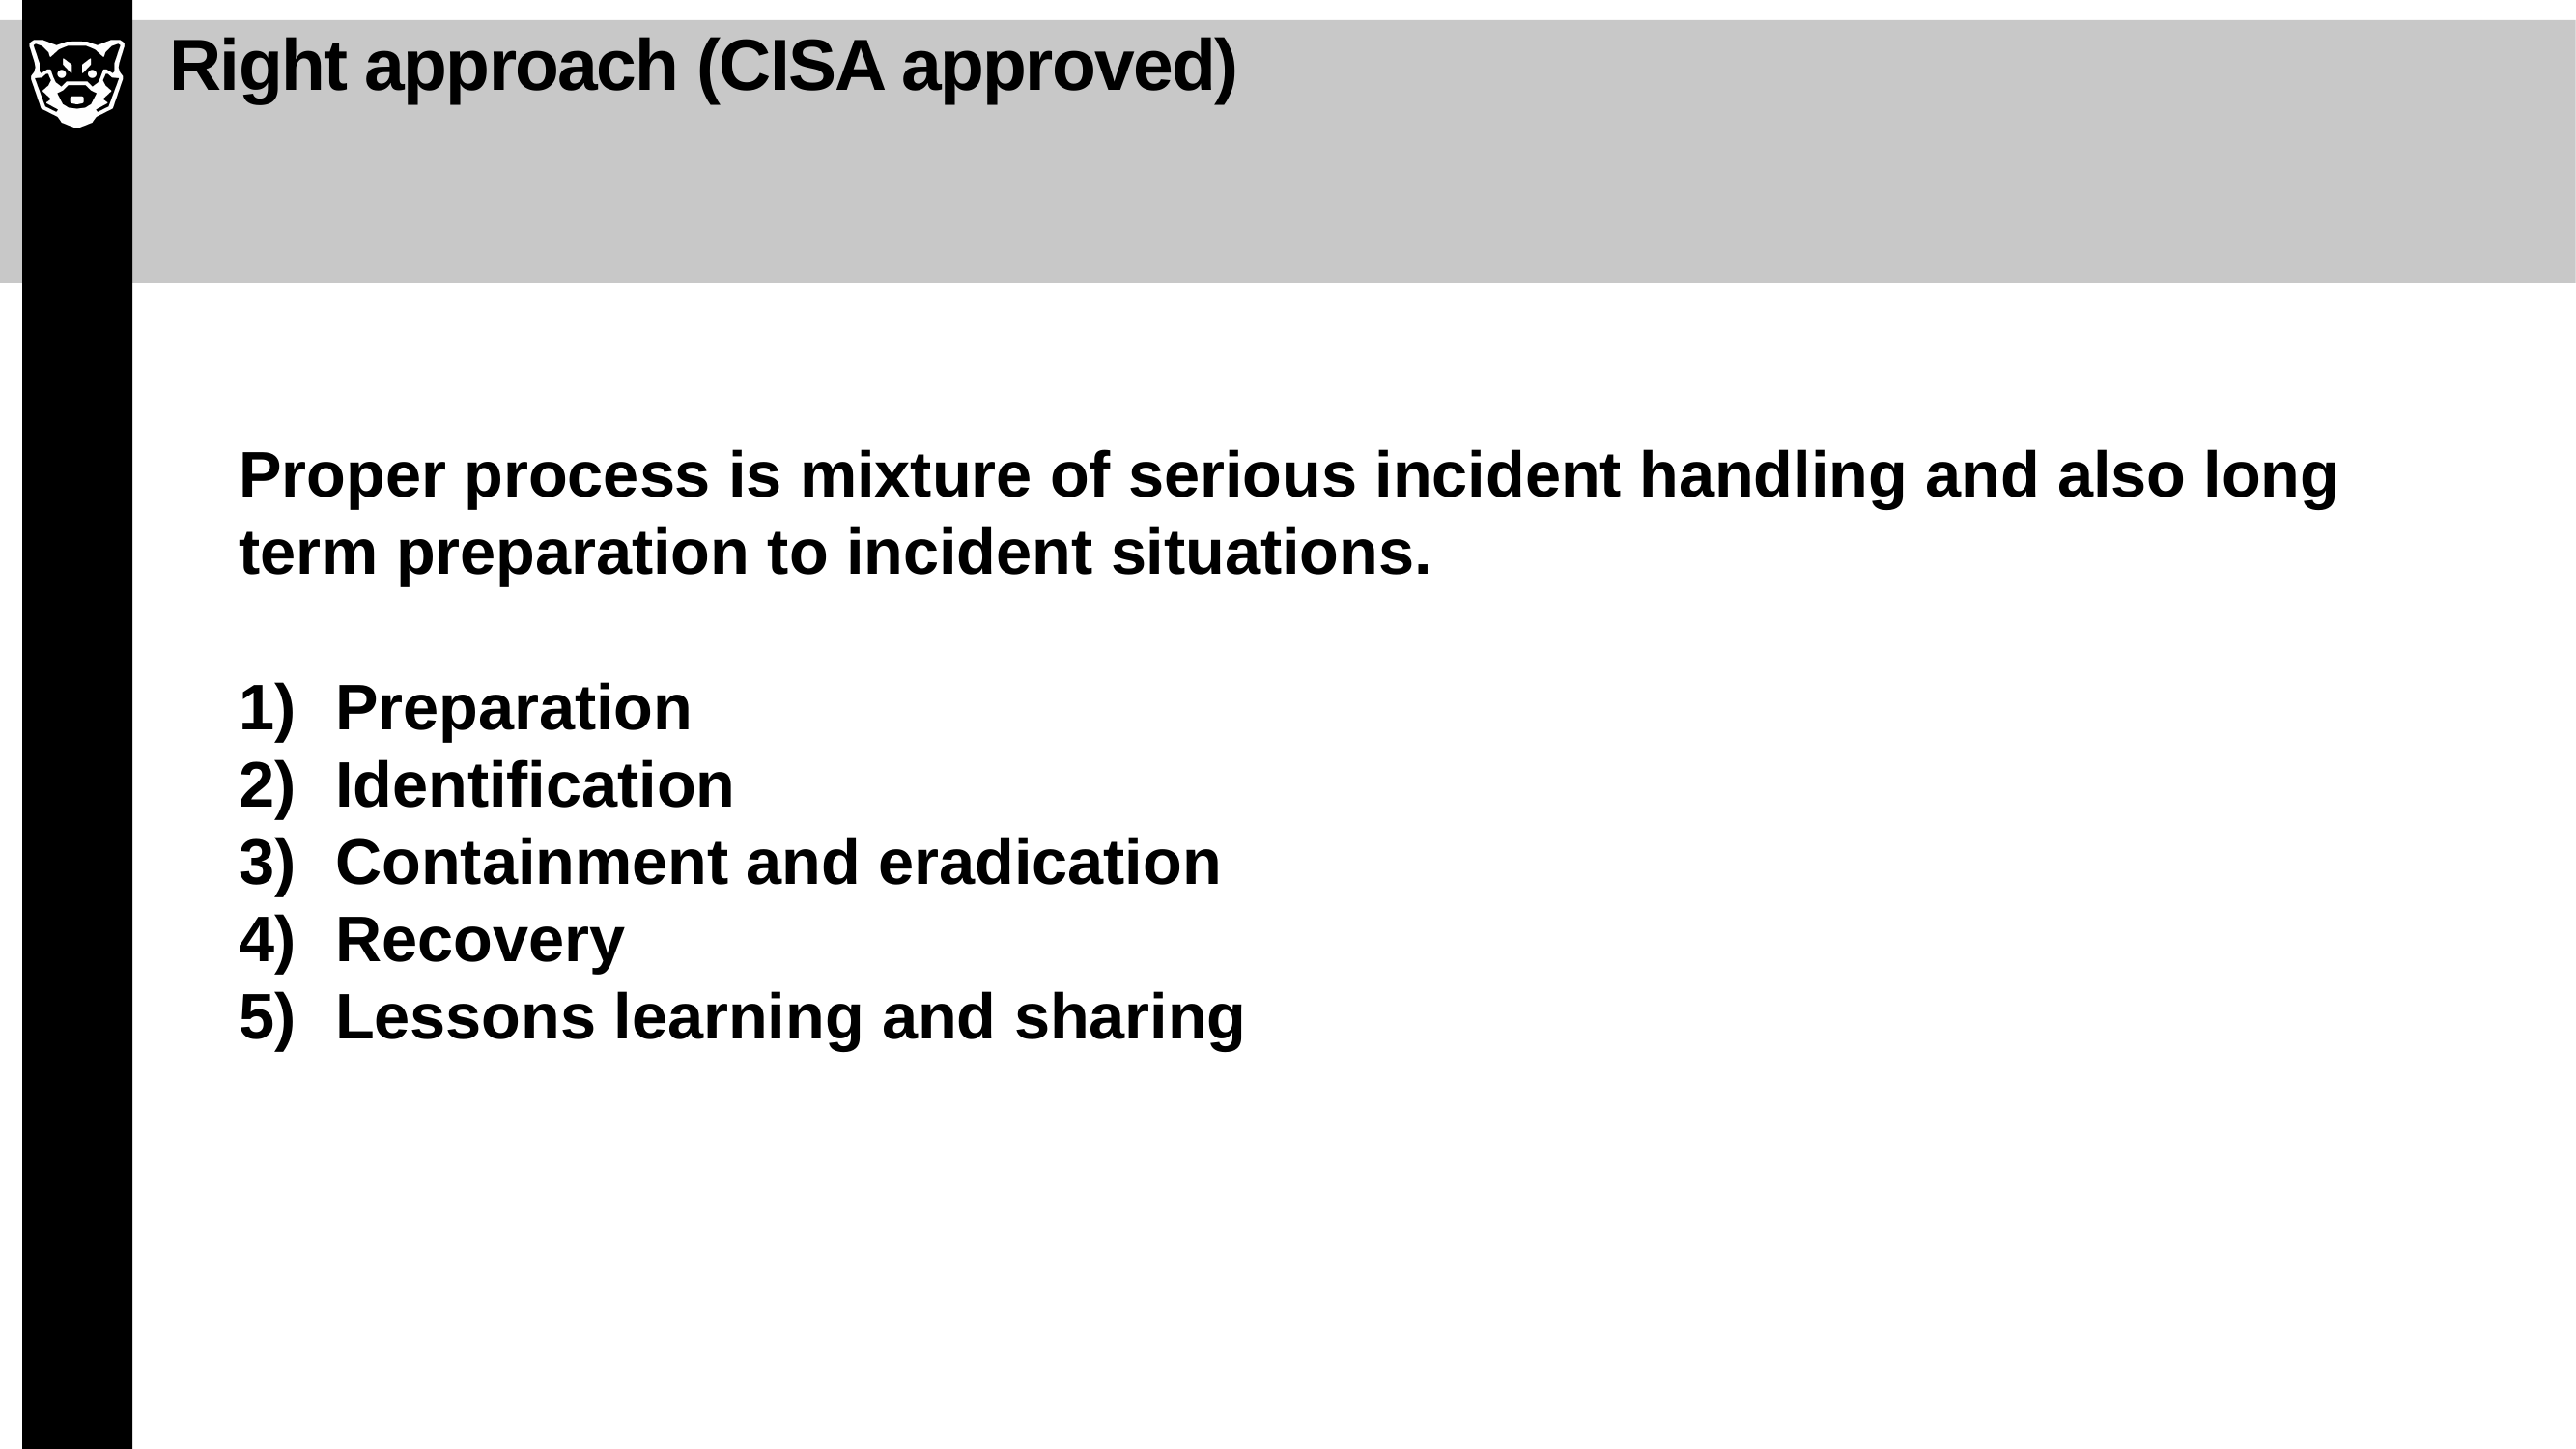

# Right approach (CISA approved)
Proper process is mixture of serious incident handling and also long term preparation to incident situations.

Preparation
Identification
Containment and eradication
Recovery
Lessons learning and sharing